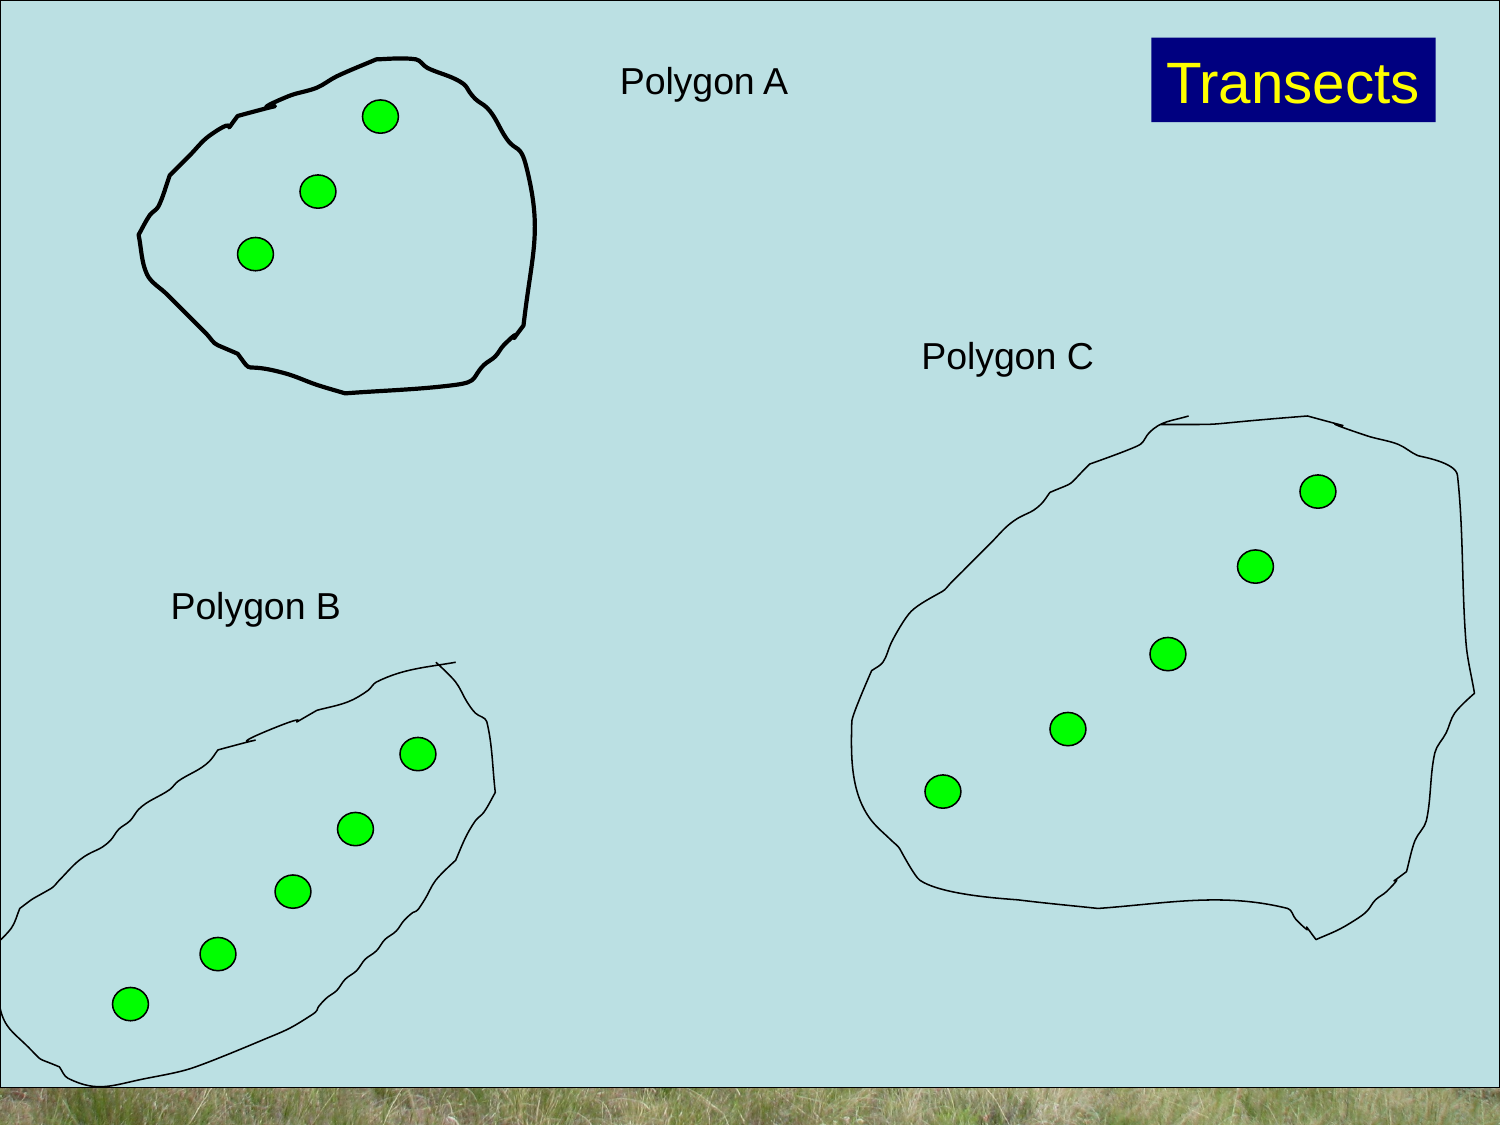

Transects
Polygon A

Polygon C

Polygon B